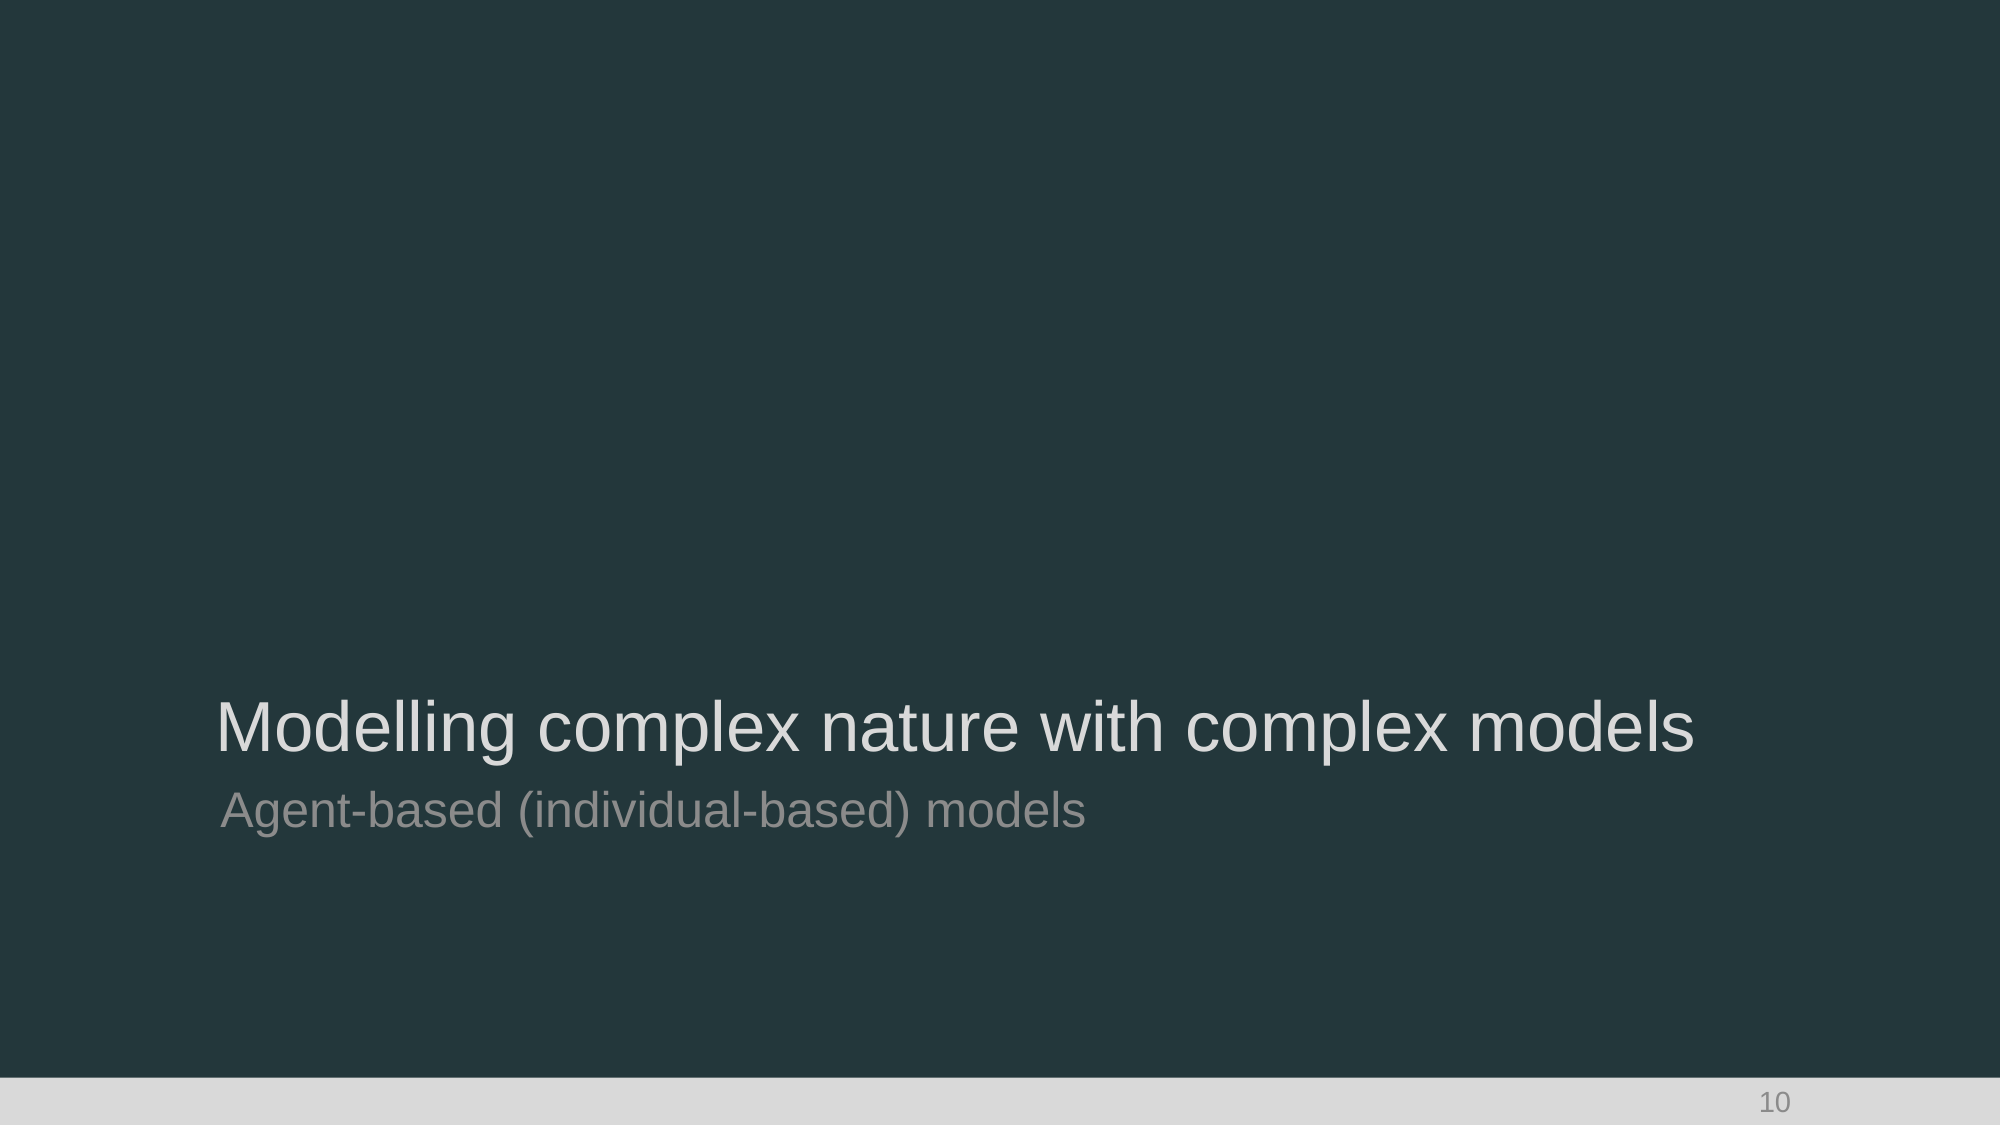

# Modelling complex nature with complex models
Agent-based (individual-based) models

10